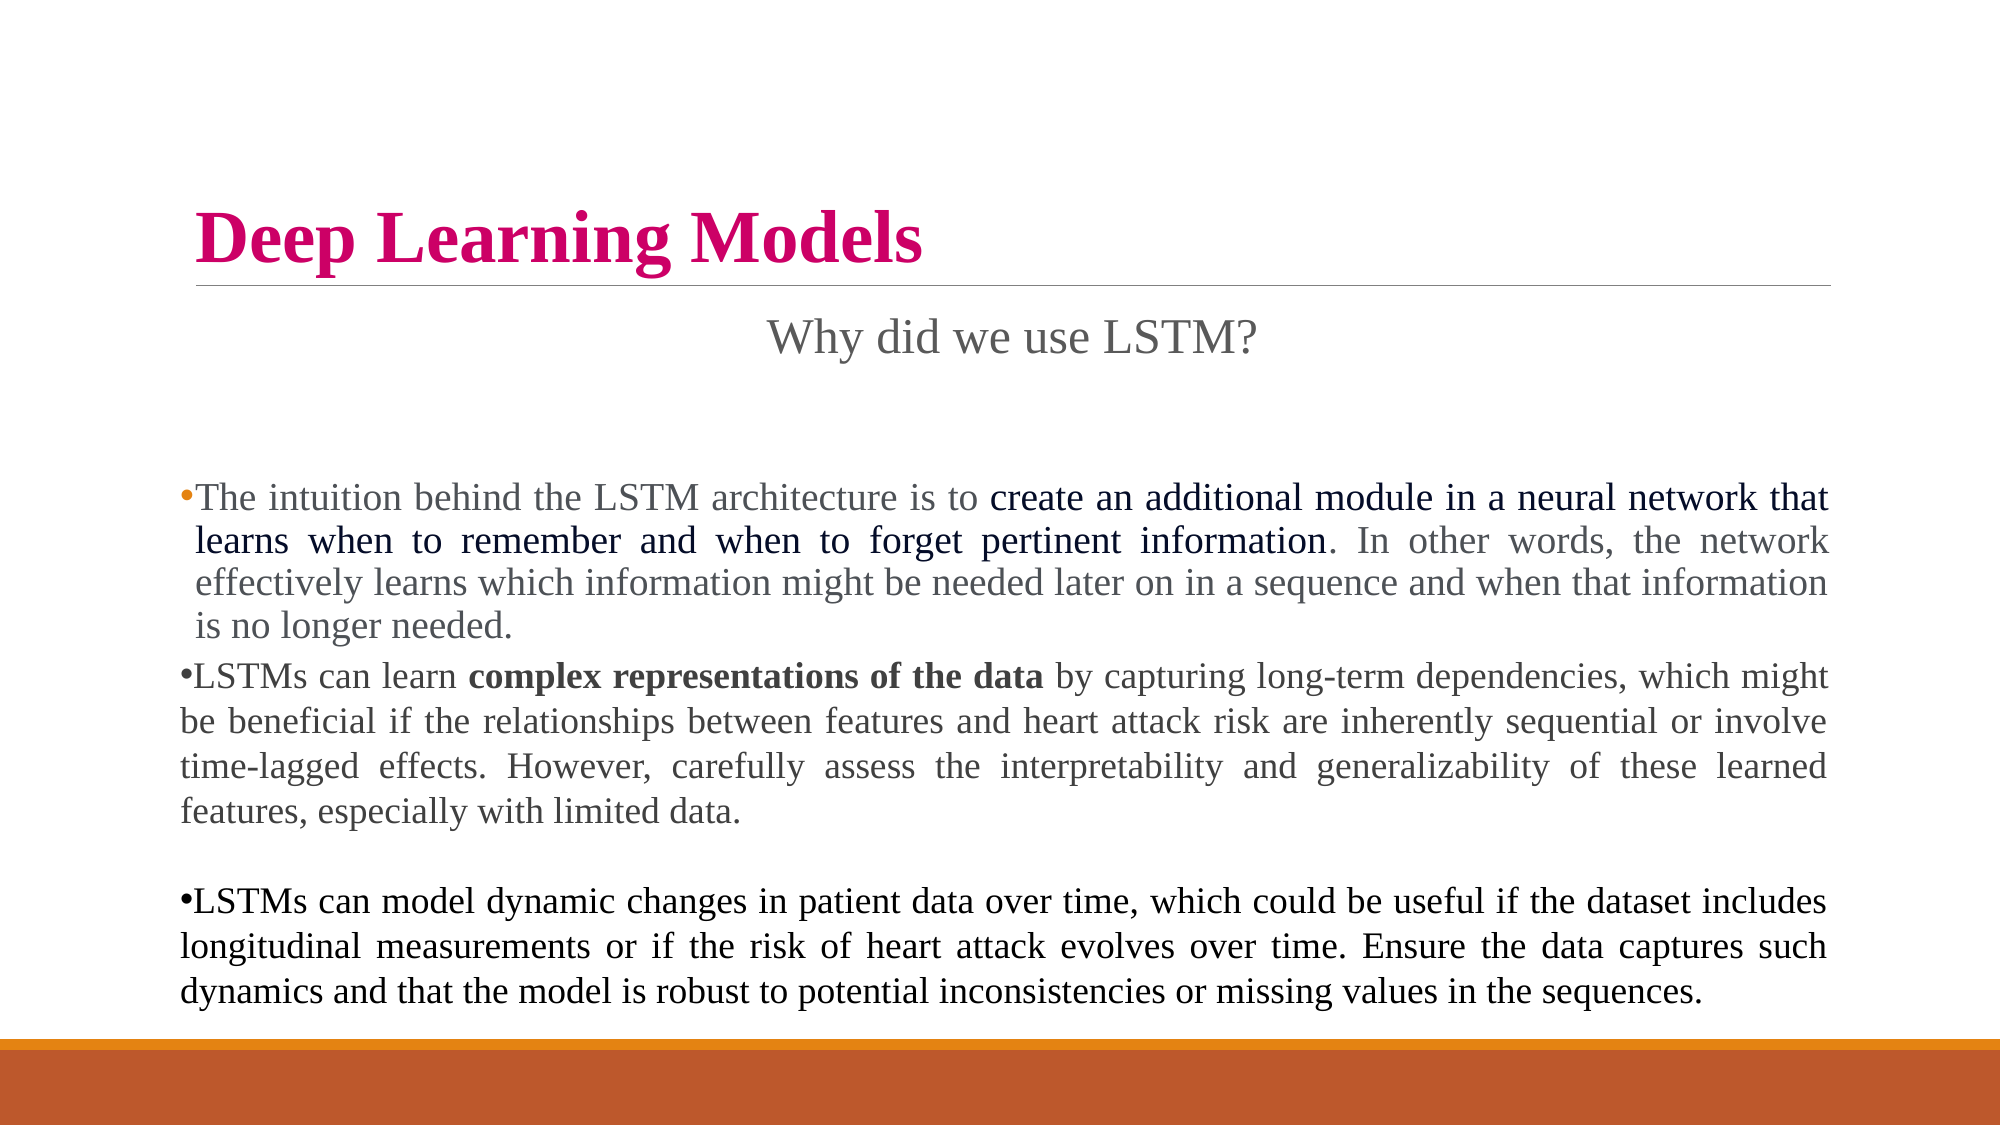

# Deep Learning Models
Why did we use LSTM?

The intuition behind the LSTM architecture is to create an additional module in a neural network that learns when to remember and when to forget pertinent information. In other words, the network effectively learns which information might be needed later on in a sequence and when that information is no longer needed.
LSTMs can learn complex representations of the data by capturing long-term dependencies, which might be beneficial if the relationships between features and heart attack risk are inherently sequential or involve time-lagged effects. However, carefully assess the interpretability and generalizability of these learned features, especially with limited data.

LSTMs can model dynamic changes in patient data over time, which could be useful if the dataset includes longitudinal measurements or if the risk of heart attack evolves over time. Ensure the data captures such dynamics and that the model is robust to potential inconsistencies or missing values in the sequences.